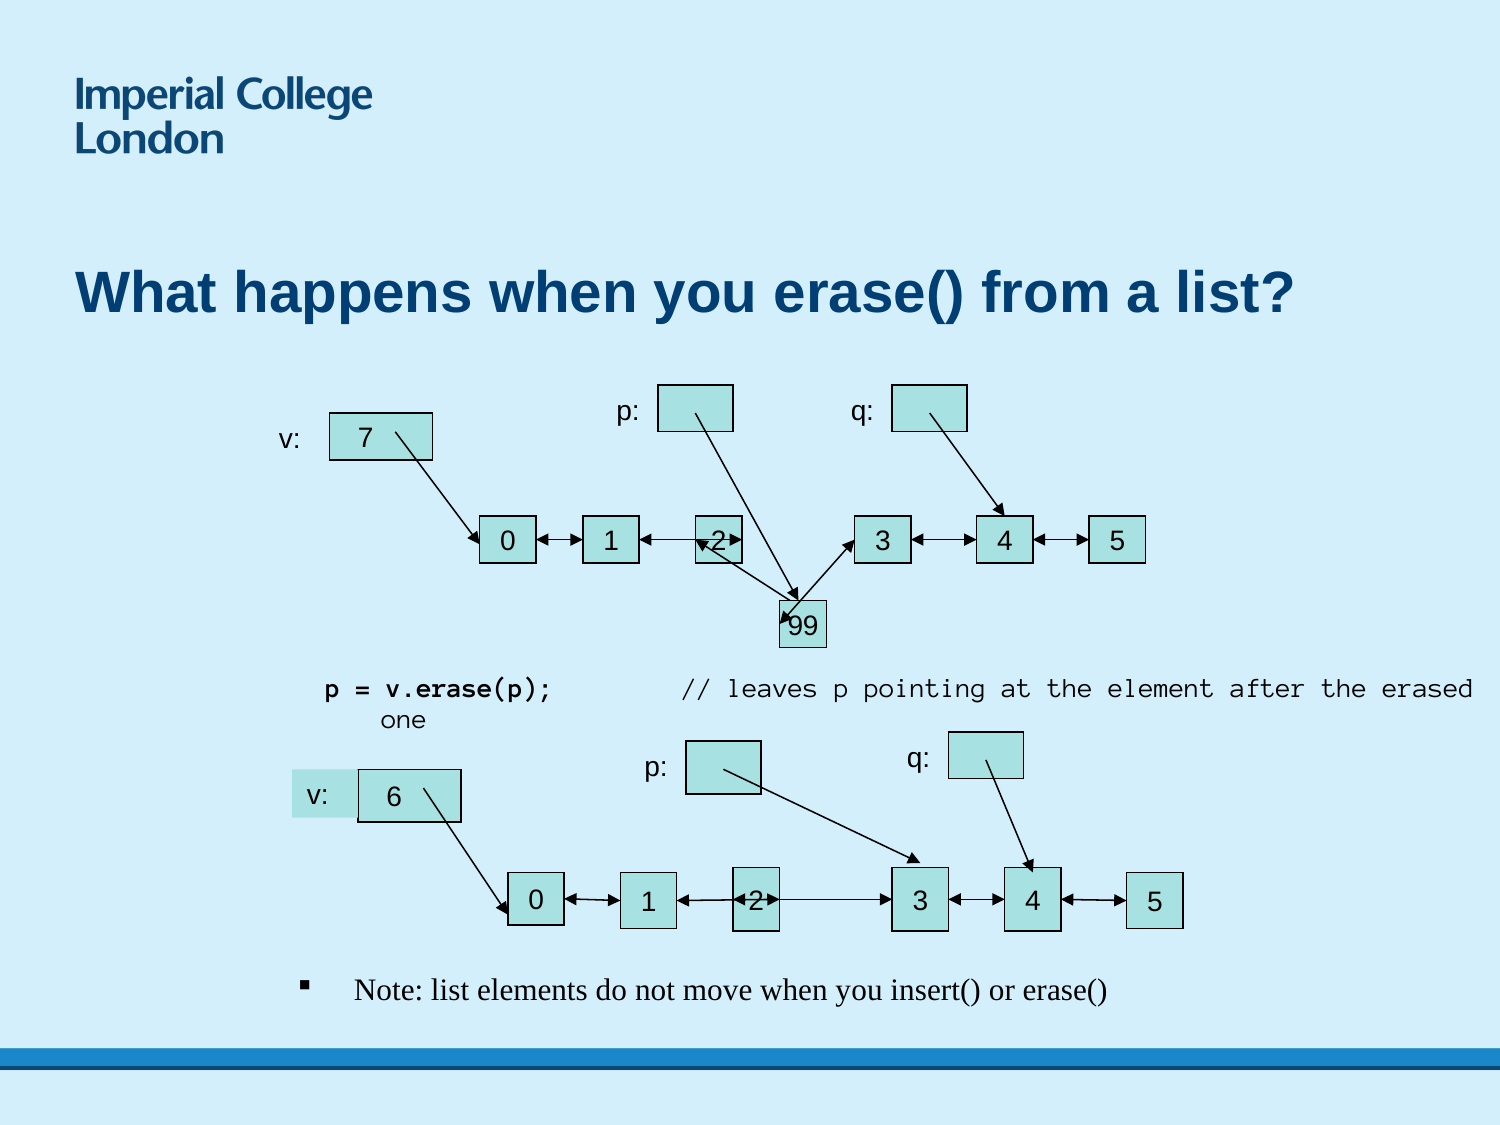

# What happens when you erase() from a list?

p:
q:
7

v:

0
1
2
3
4
5
99
p = v.erase(p);	// leaves p pointing at the element after the erased one

q:
p:

v:
6

2
3
4
1
5
0
Note: list elements do not move when you insert() or erase()